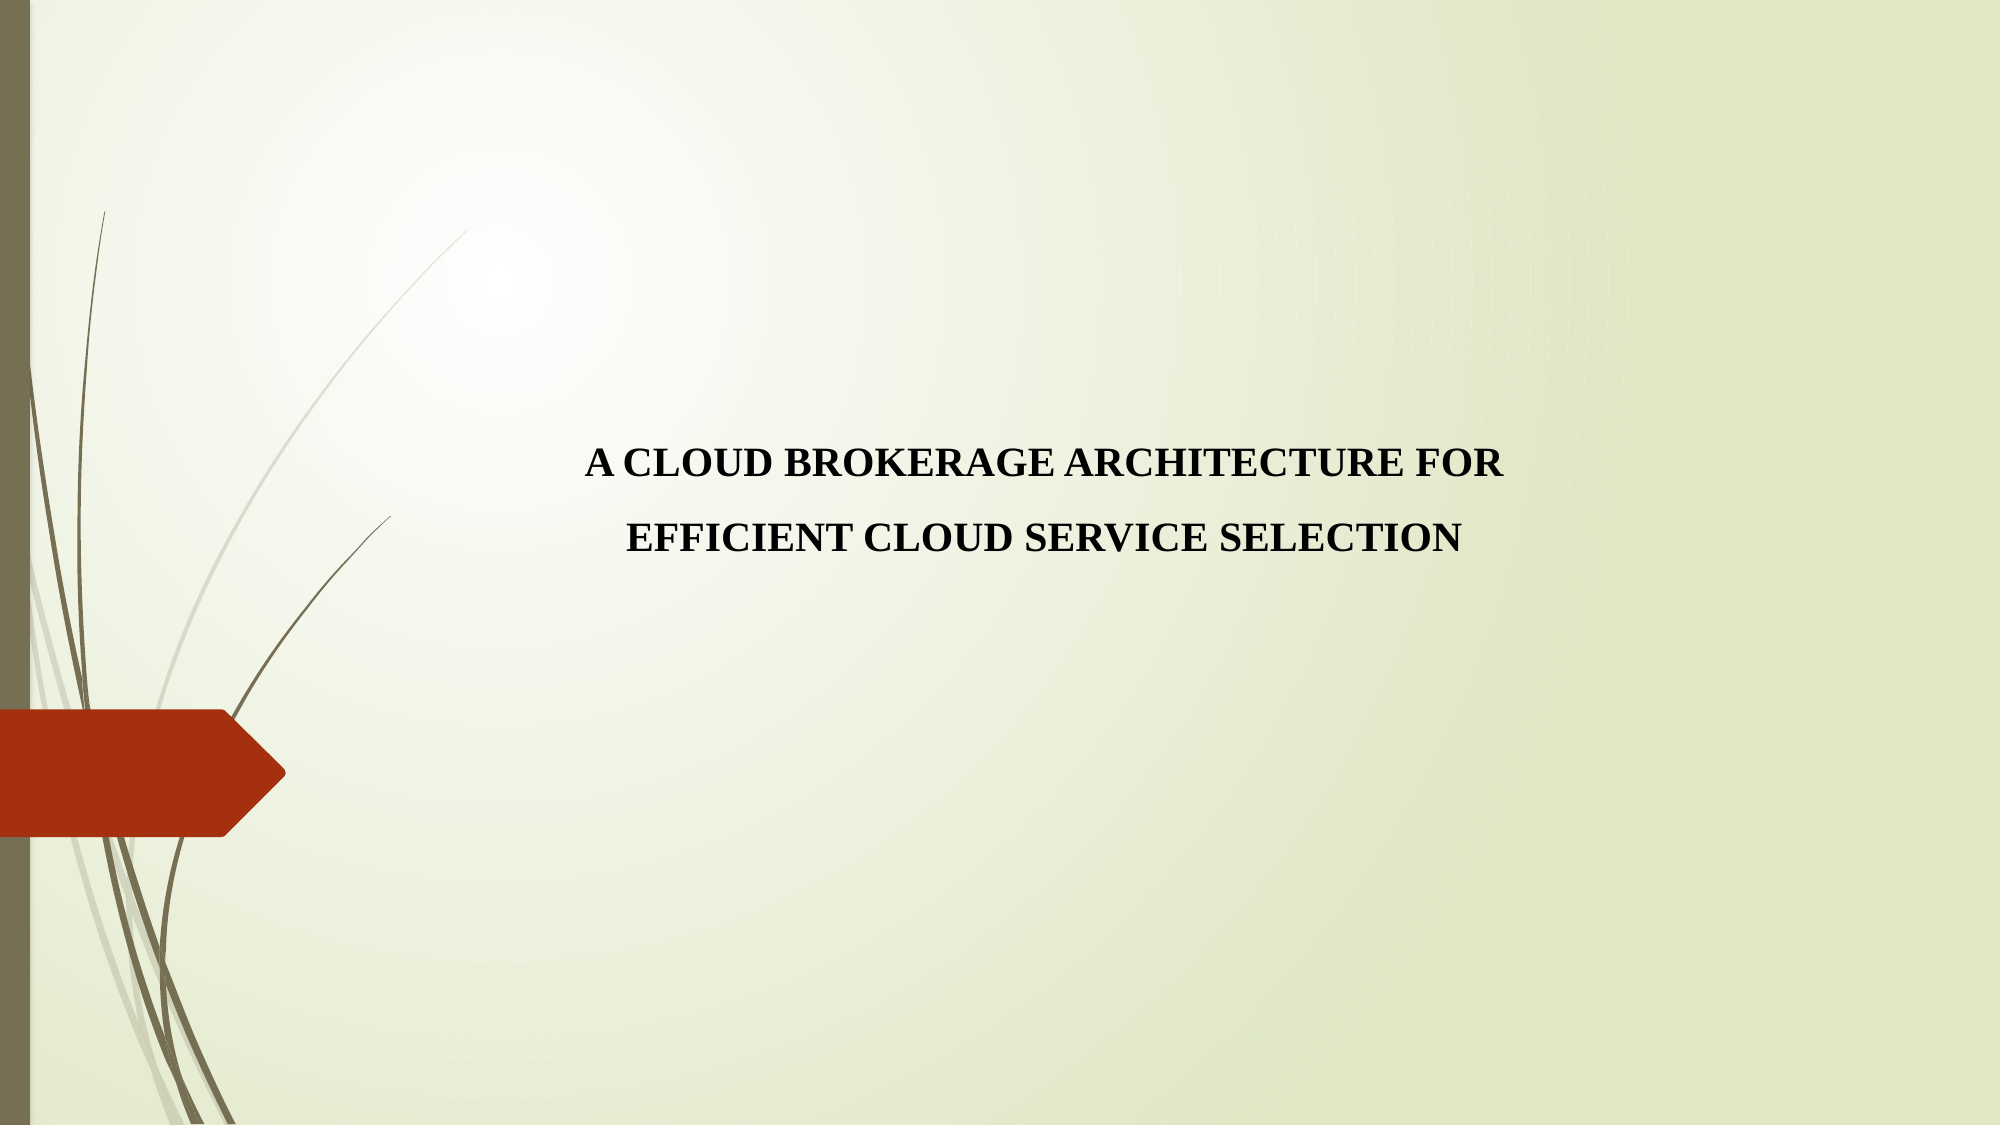

A CLOUD BROKERAGE ARCHITECTURE FOR EFFICIENT CLOUD SERVICE SELECTION